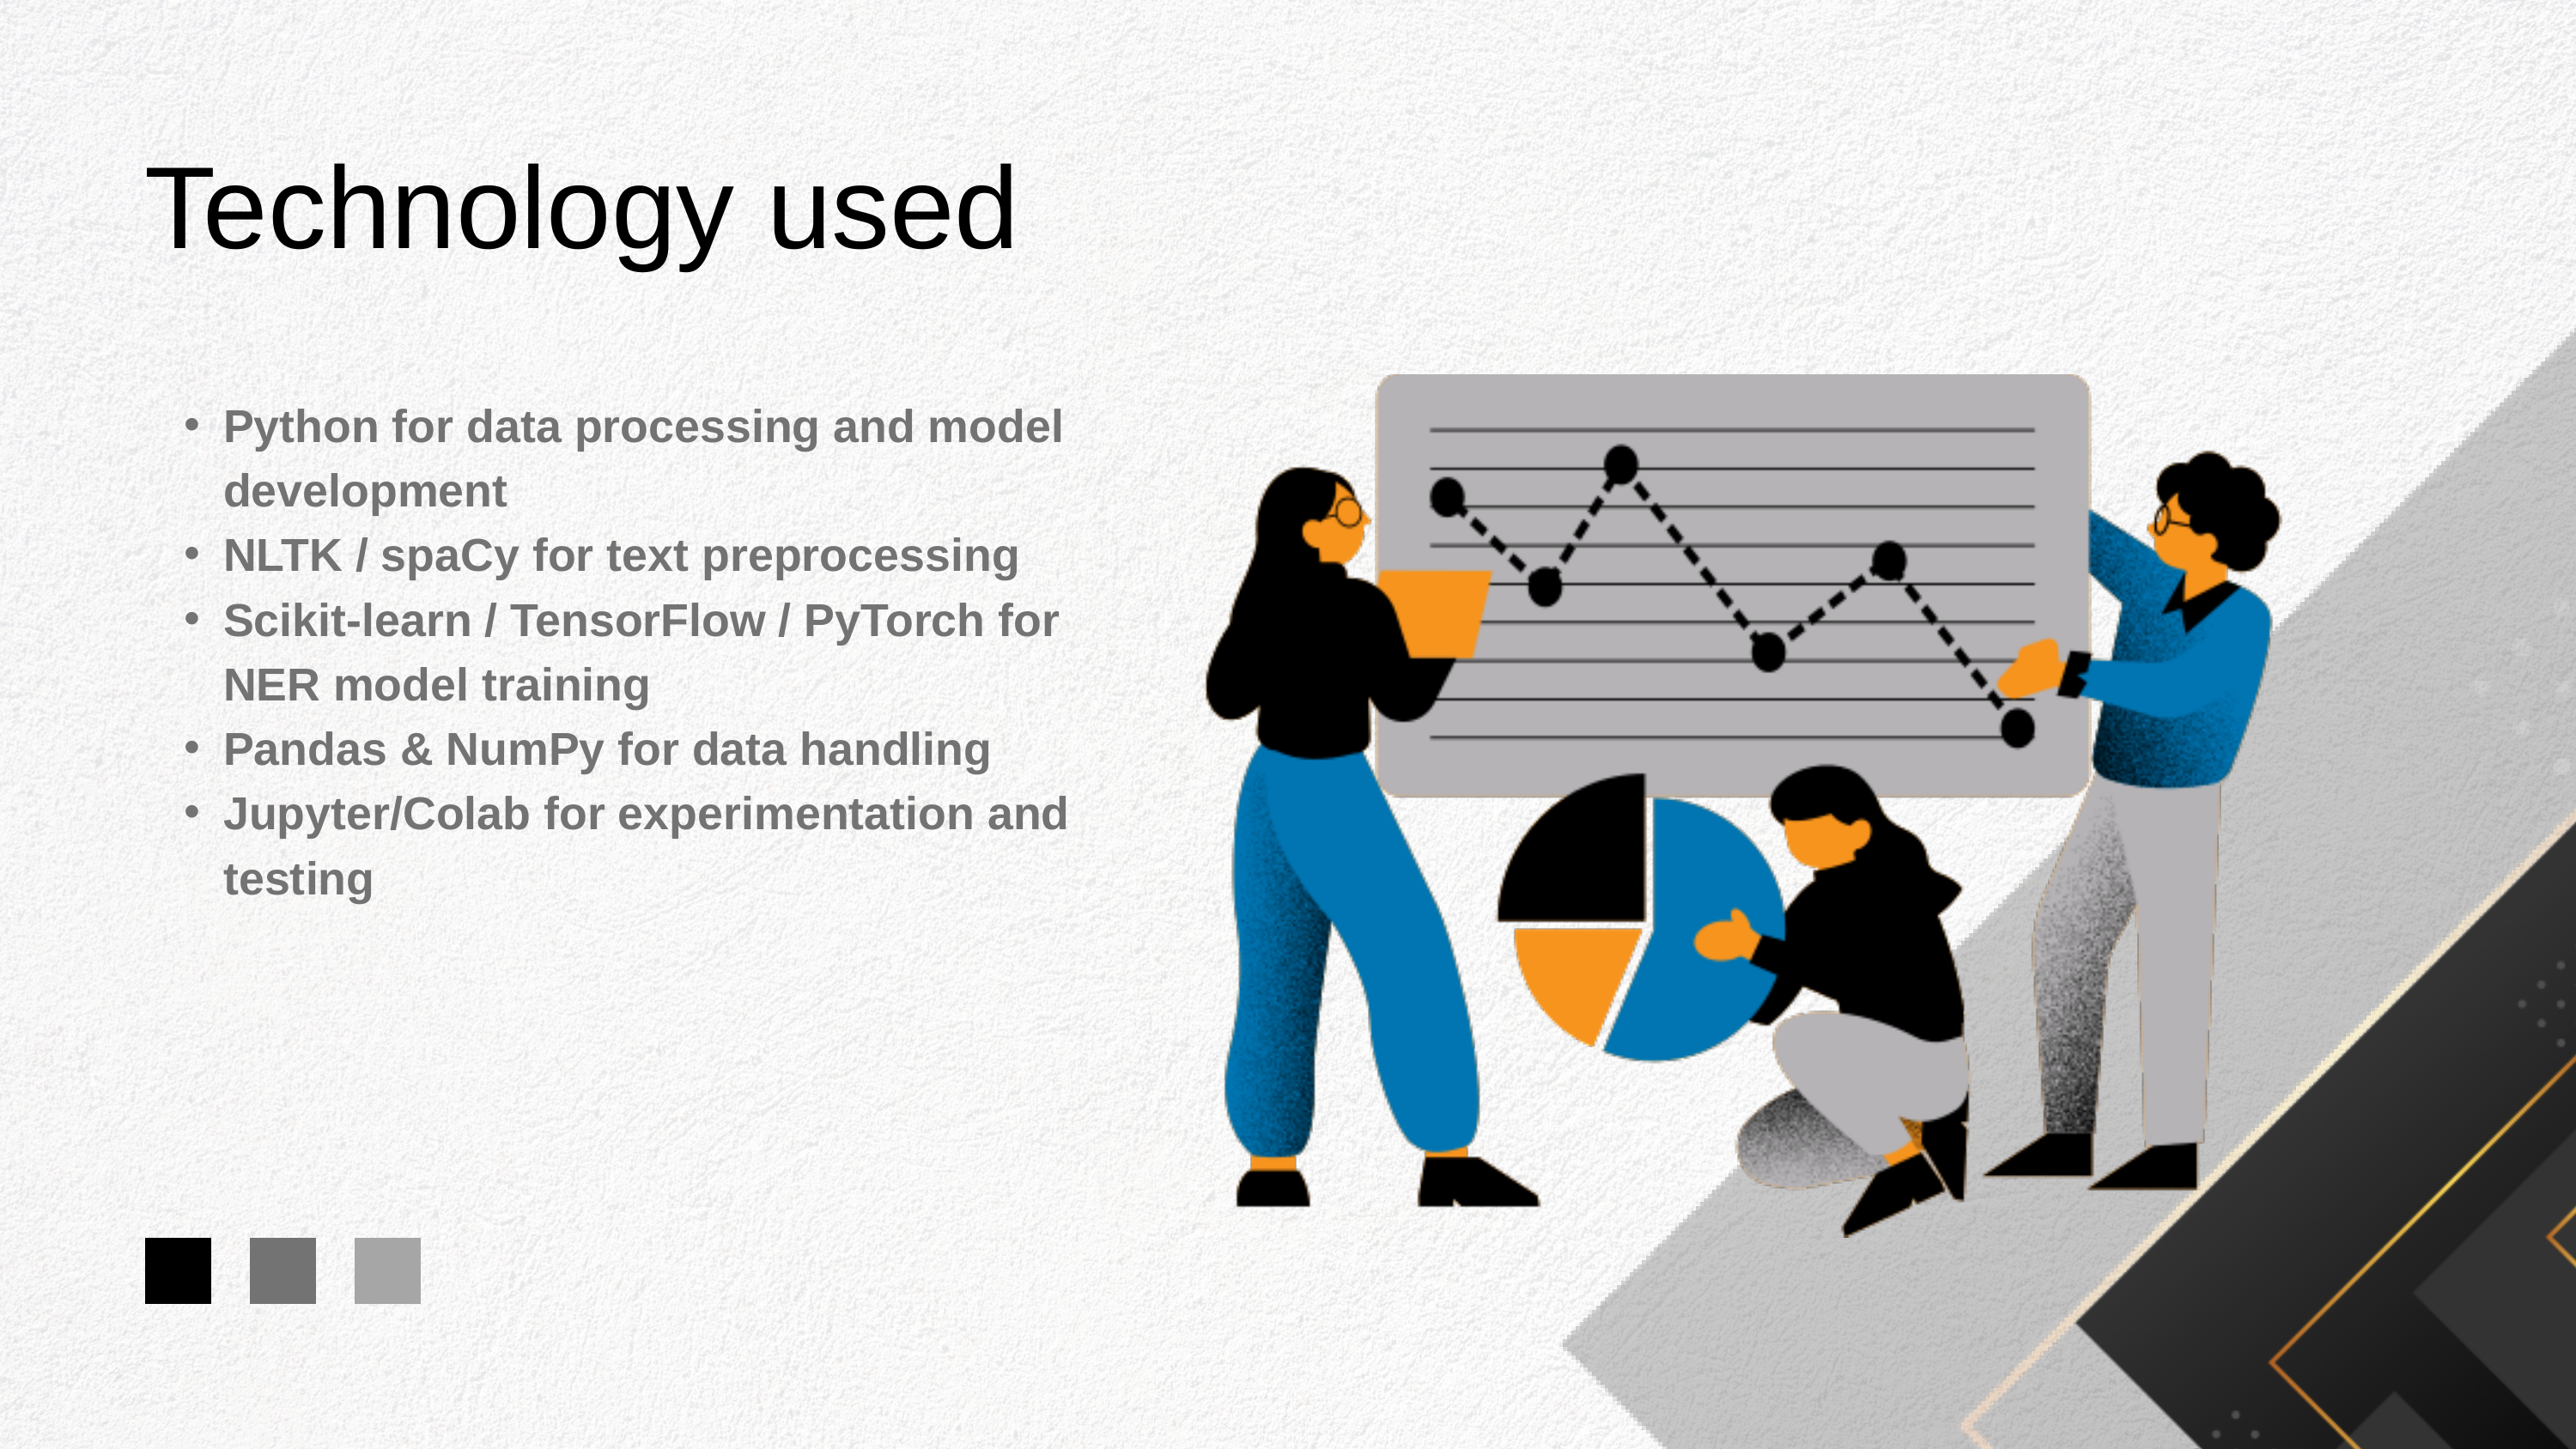

Technology used

Python for data processing and model development
NLTK / spaCy for text preprocessing
Scikit-learn / TensorFlow / PyTorch for NER model training
Pandas & NumPy for data handling
Jupyter/Colab for experimentation and testing